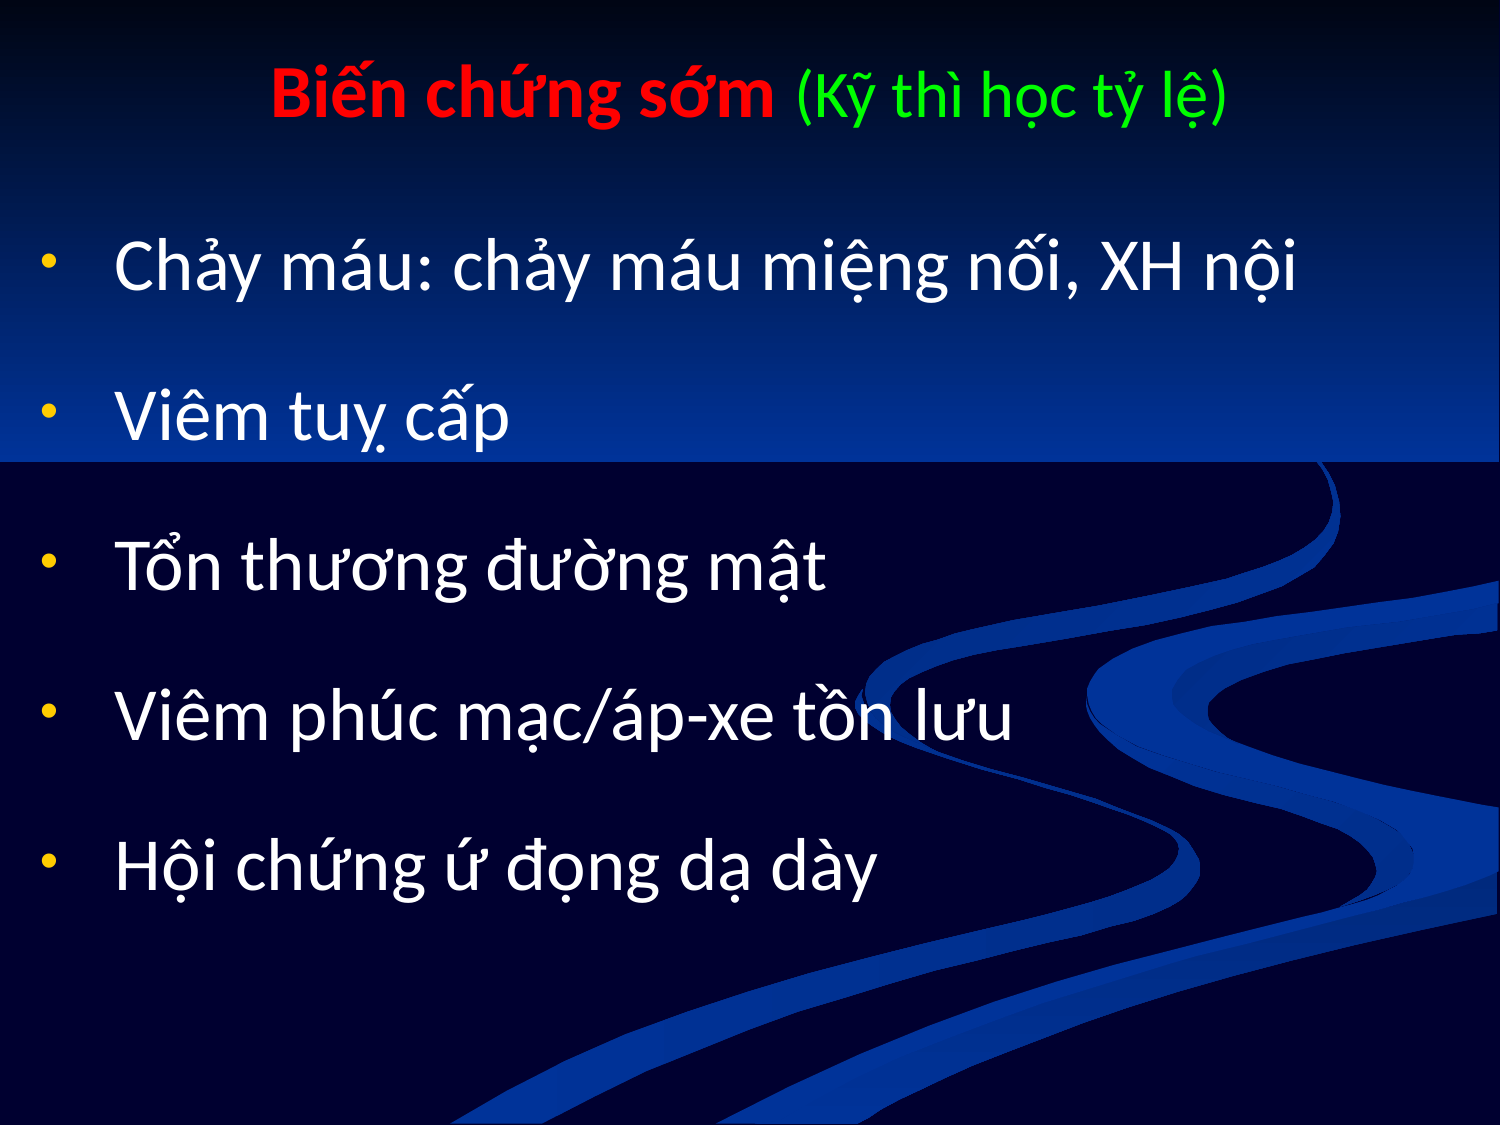

# Biến chứng sớm (Kỹ thì học tỷ lệ)
Chảy máu: chảy máu miệng nối, XH nội
Viêm tuỵ cấp
Tổn thương đường mật
Viêm phúc mạc/áp-xe tồn lưu
Hội chứng ứ đọng dạ dày